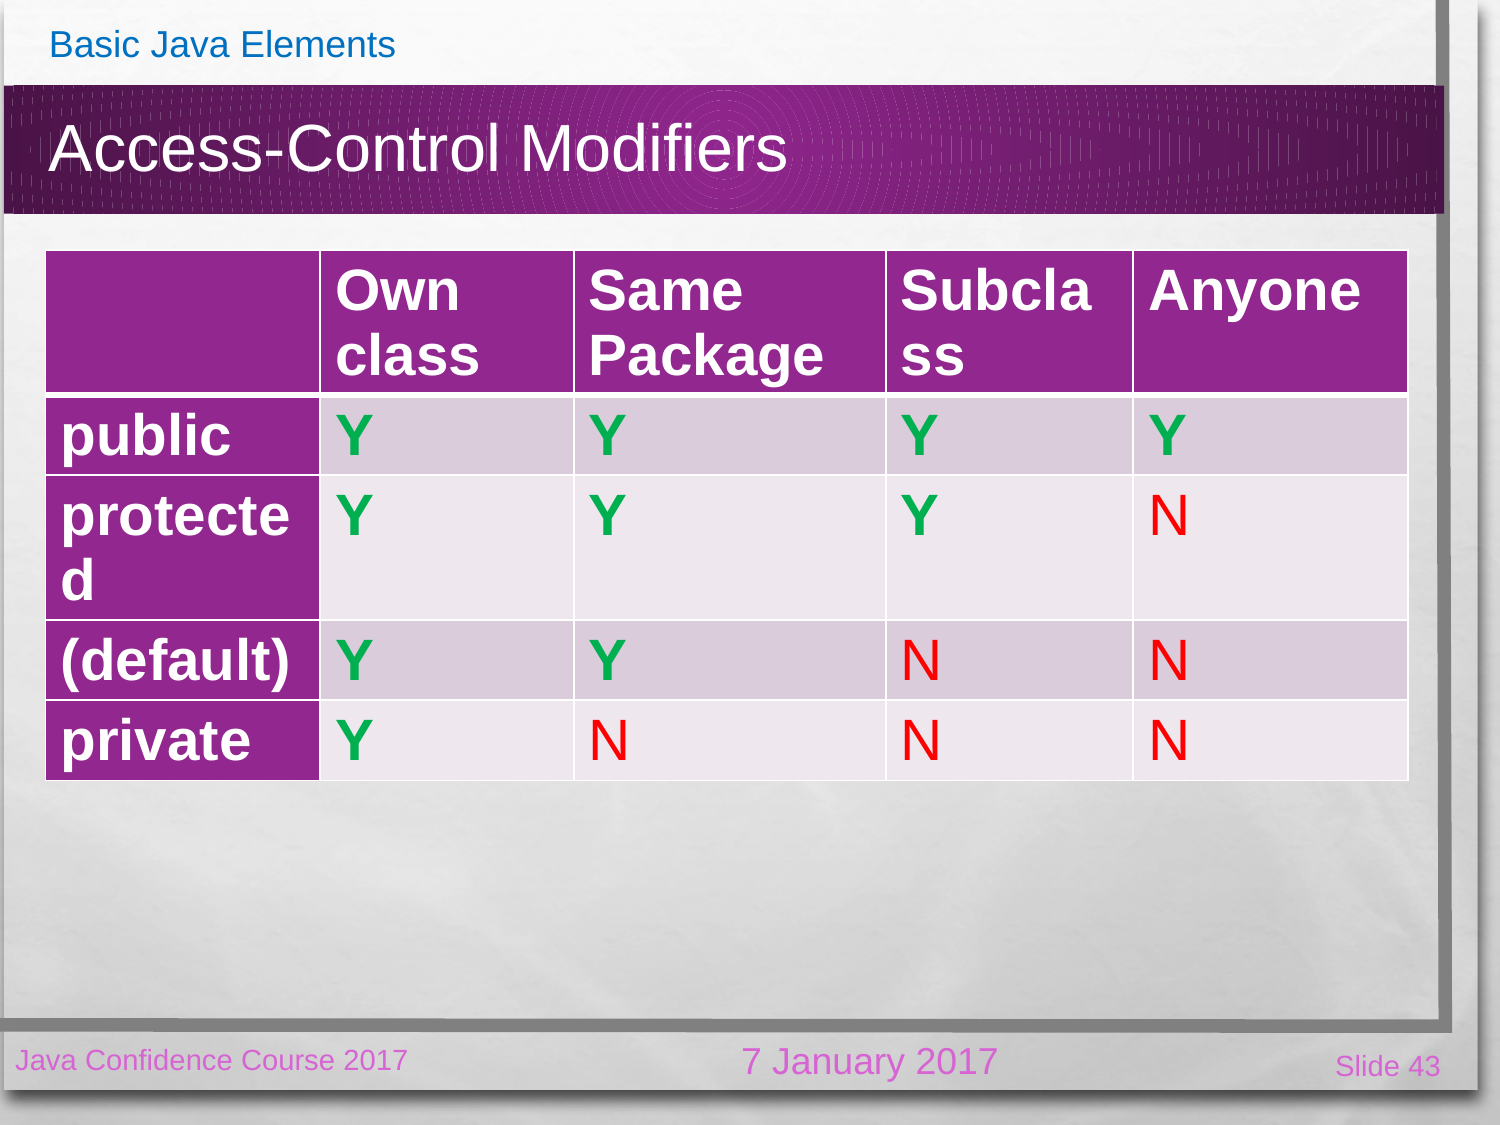

# Access-Control Modifiers
|  | Own class | Same Package | Subclass | Anyone |
| --- | --- | --- | --- | --- |
| public | Y | Y | Y | Y |
| protected | Y | Y | Y | N |
| (default) | Y | Y | N | N |
| private | Y | N | N | N |
7 January 2017
Java Confidence Course 2017
Slide 43